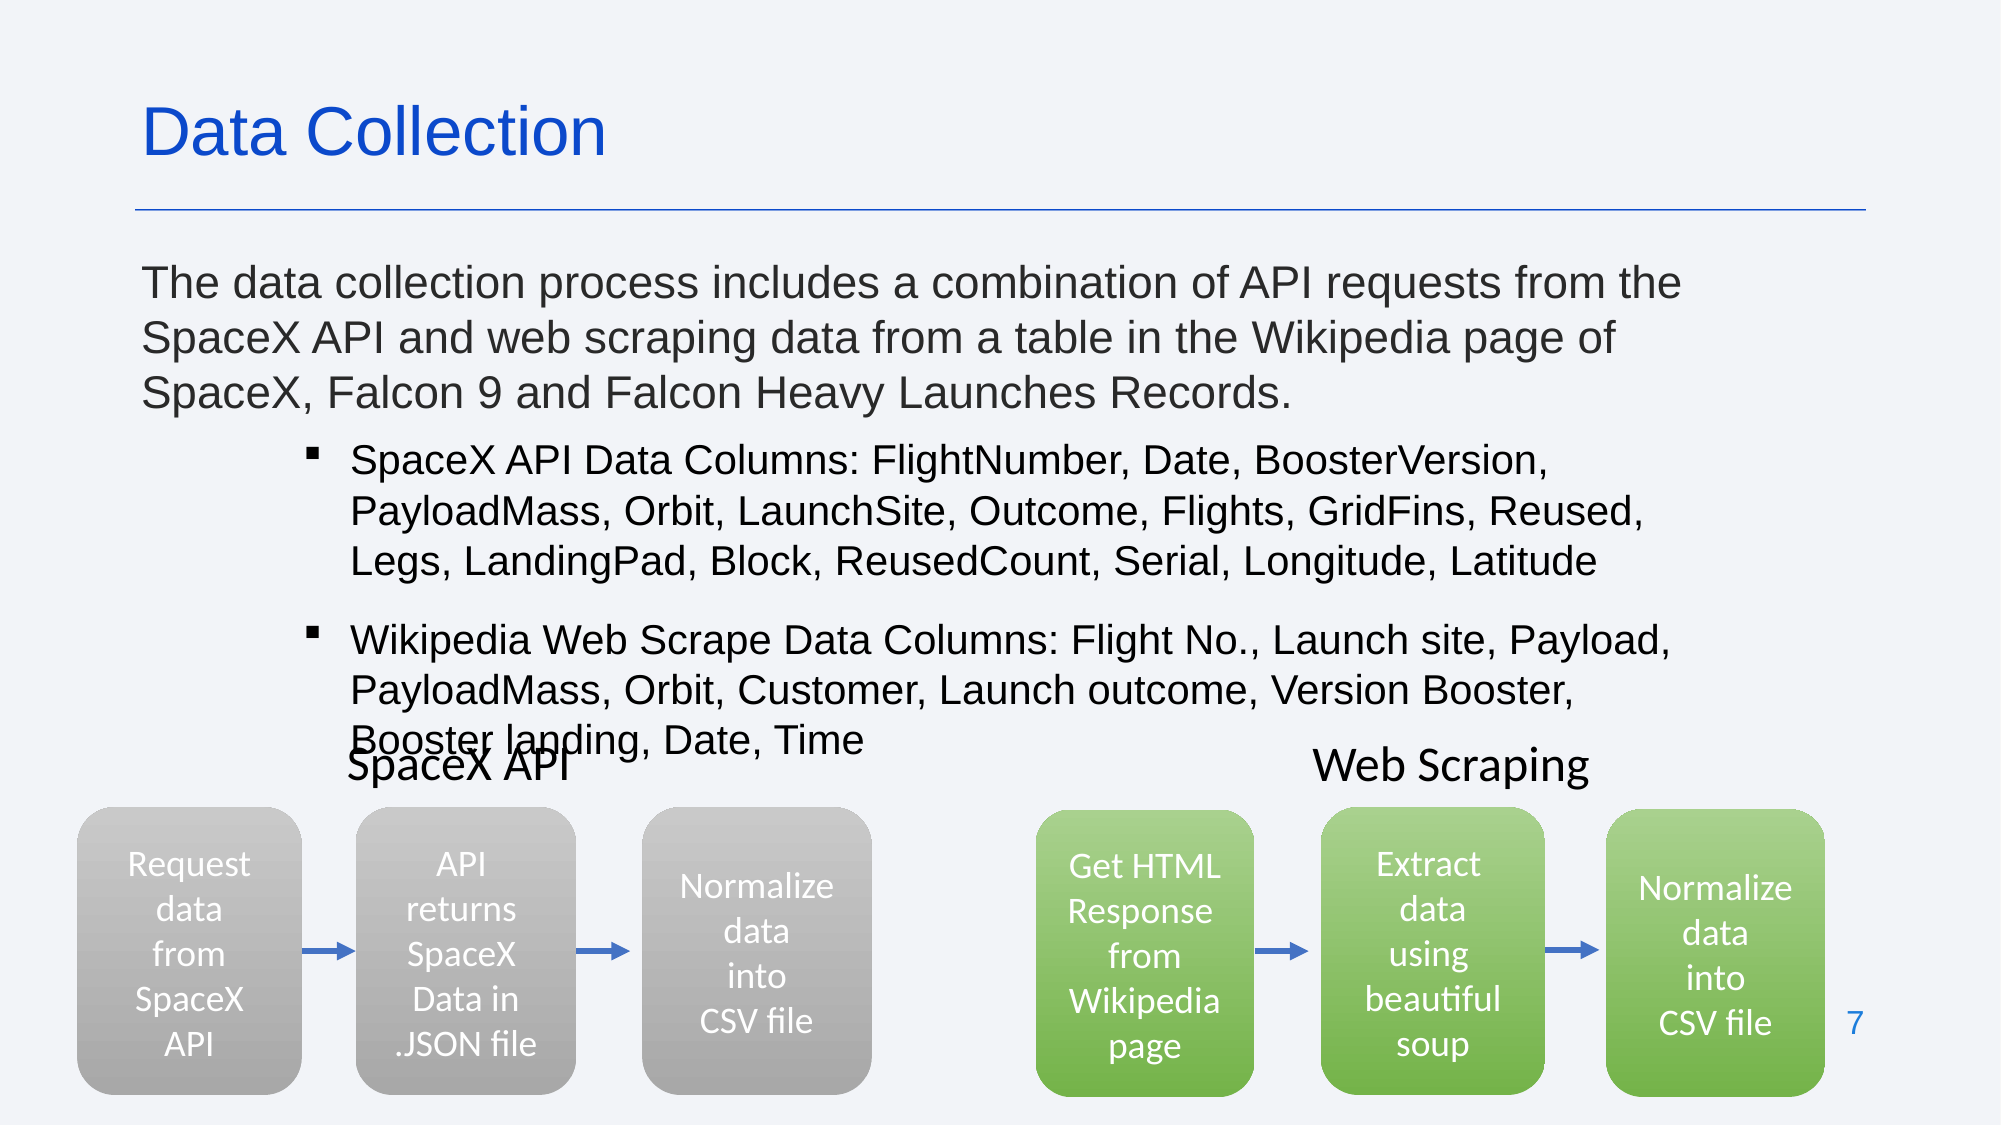

Data Collection
The data collection process includes a combination of API requests from the SpaceX API and web scraping data from a table in the Wikipedia page of SpaceX, Falcon 9 and Falcon Heavy Launches Records.
SpaceX API Data Columns: FlightNumber, Date, BoosterVersion, PayloadMass, Orbit, LaunchSite, Outcome, Flights, GridFins, Reused, Legs, LandingPad, Block, ReusedCount, Serial, Longitude, Latitude
Wikipedia Web Scrape Data Columns: Flight No., Launch site, Payload, PayloadMass, Orbit, Customer, Launch outcome, Version Booster, Booster landing, Date, Time
SpaceX API
Web Scraping
Request
data
from
SpaceX
API
API
returns
SpaceX
Data in
.JSON file
Normalize
data
into
CSV file
Extract
data
using
beautiful
soup
Normalize
data
into
CSV file
Get HTML
Response
from
Wikipedia
page
7